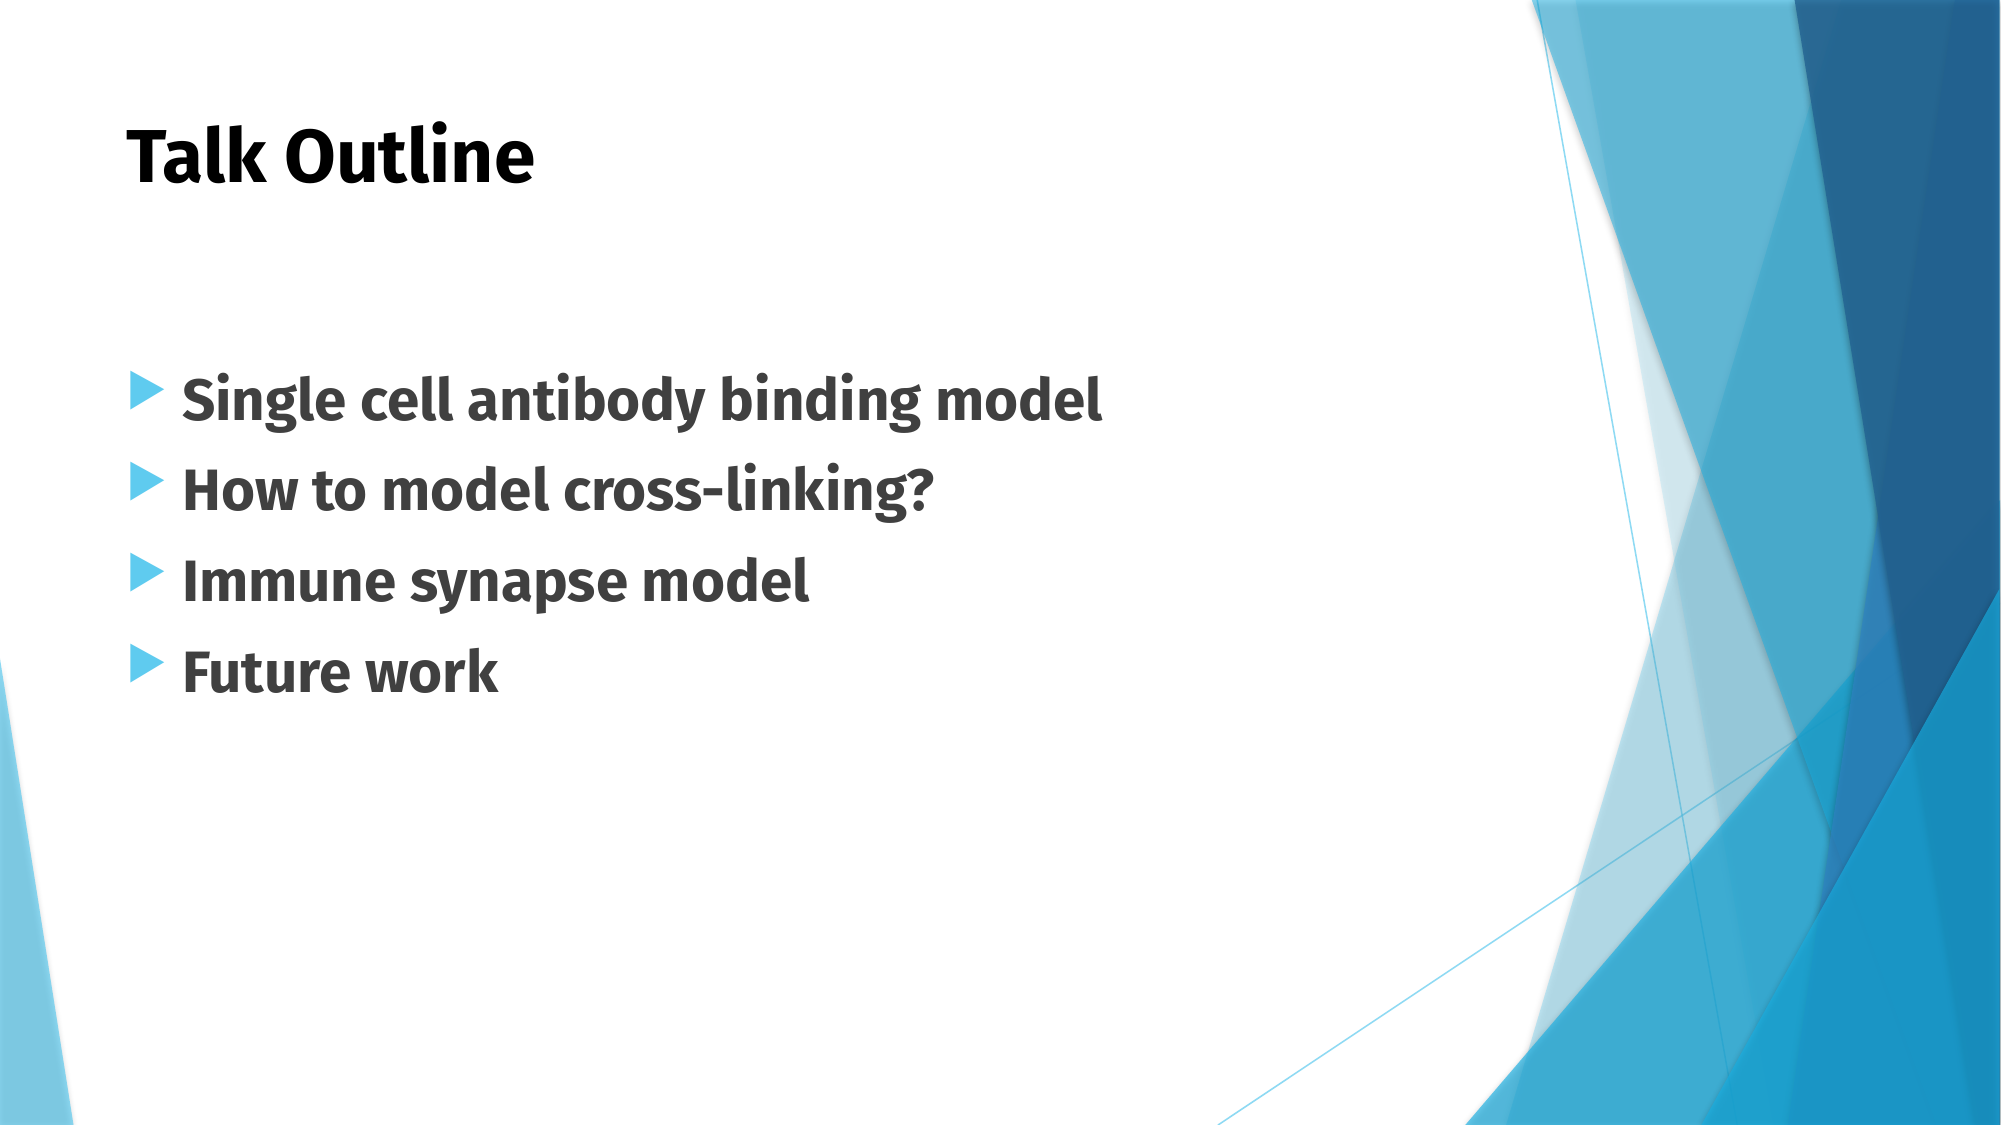

# Talk Outline
Single cell antibody binding model
How to model cross-linking?
Immune synapse model
Future work